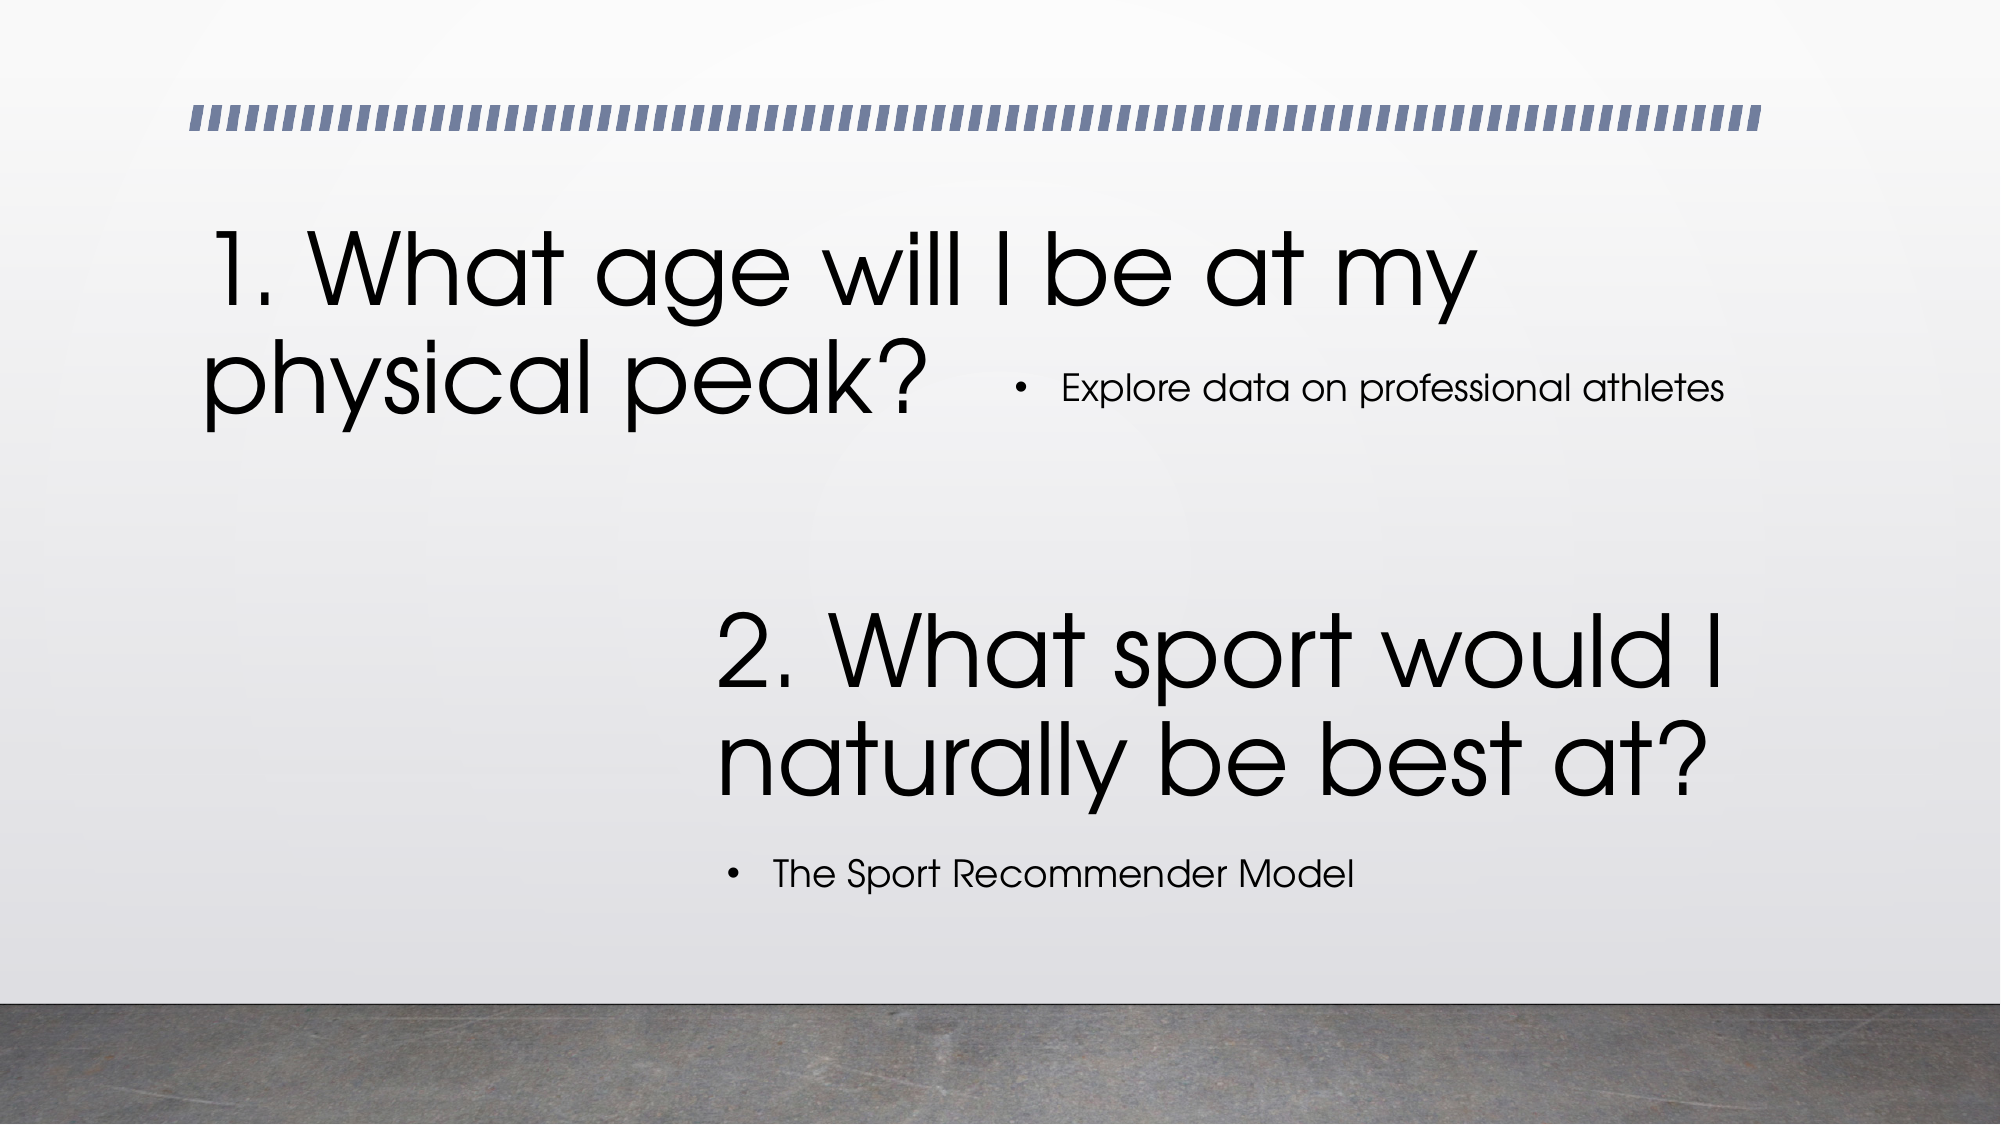

# 1. What age will I be at my physical peak?
Explore data on professional athletes
2. What sport would I naturally be best at?
The Sport Recommender Model